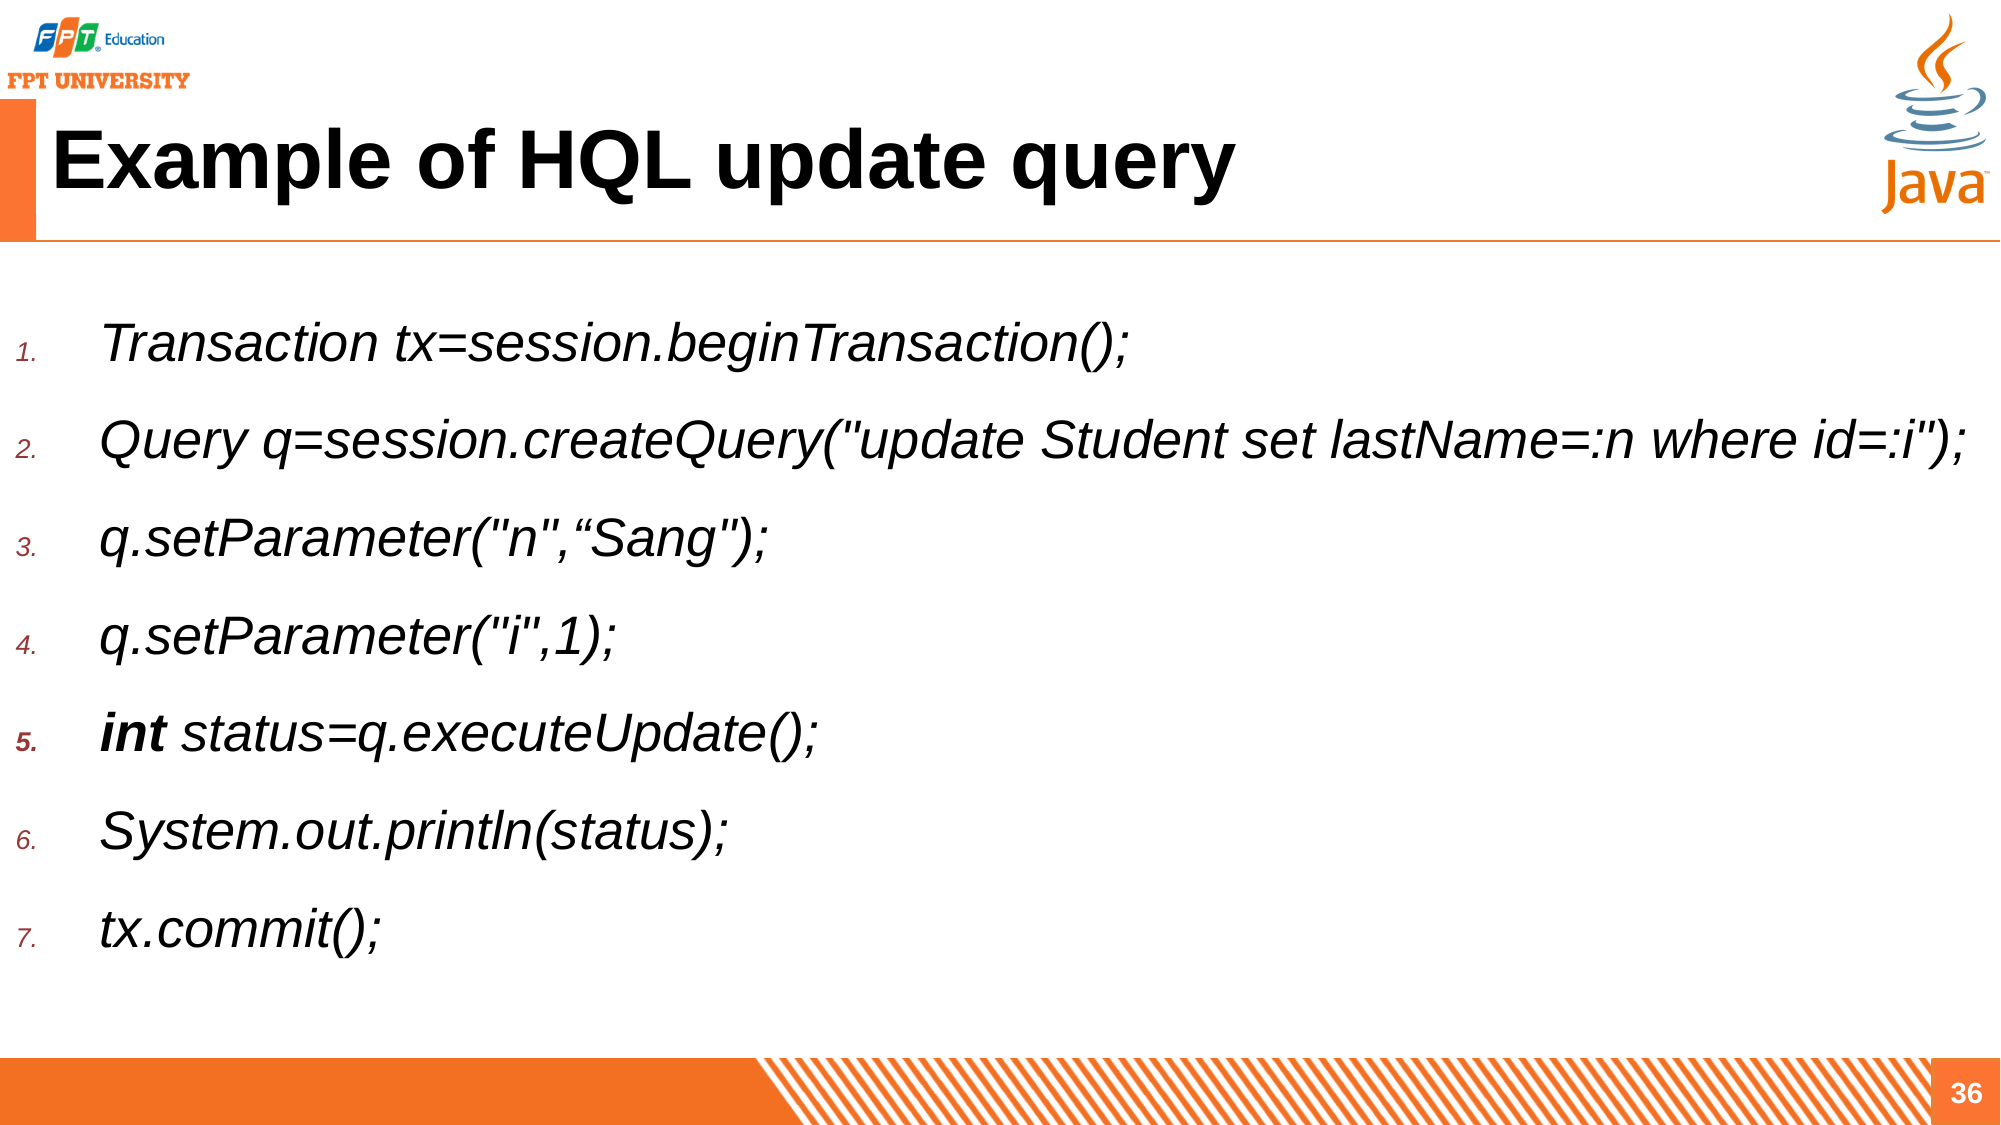

# Example of HQL update query
Transaction tx=session.beginTransaction();
Query q=session.createQuery("update Student set lastName=:n where id=:i");
q.setParameter("n",“Sang");
q.setParameter("i",1);
int status=q.executeUpdate();
System.out.println(status);
tx.commit();
36